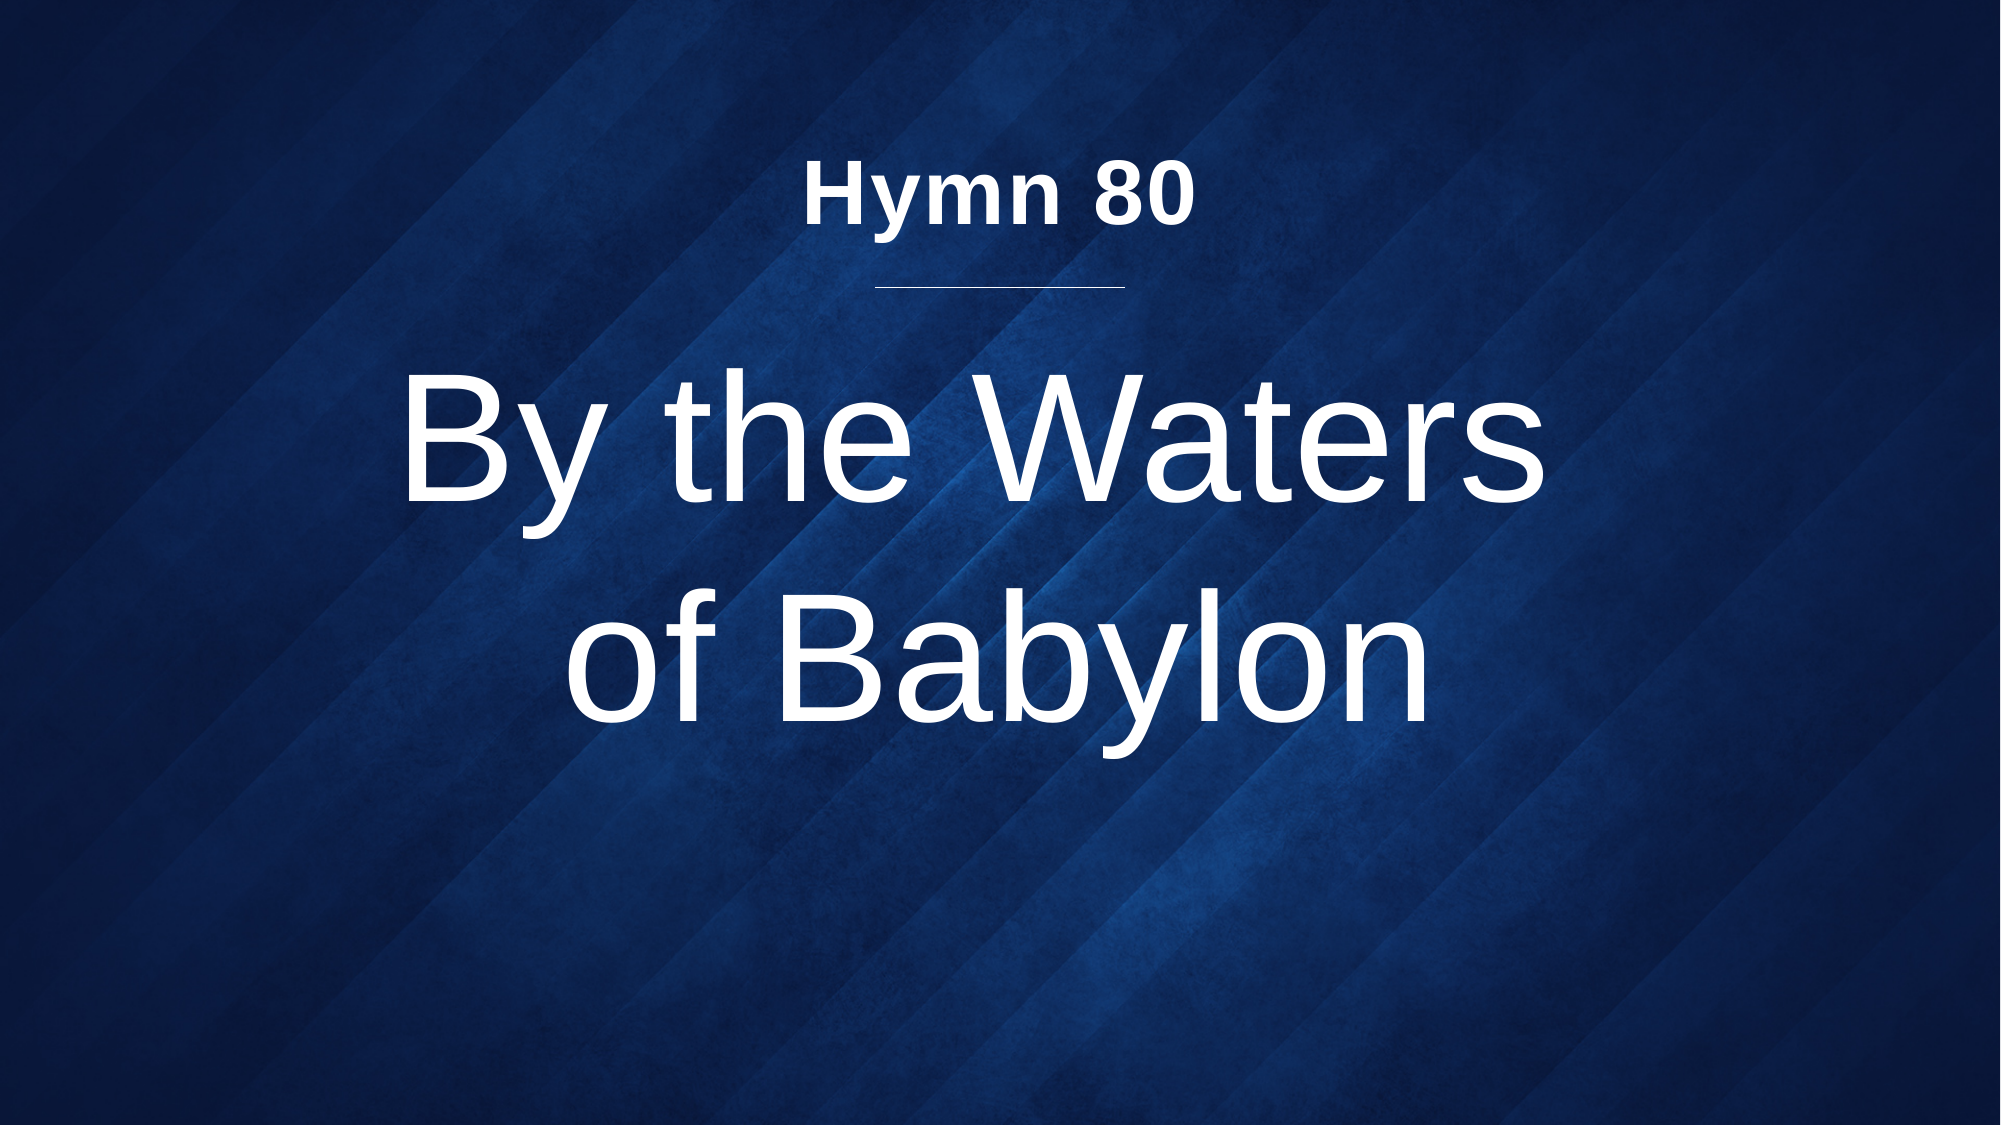

Hymn 80
# By the Waters of Babylon